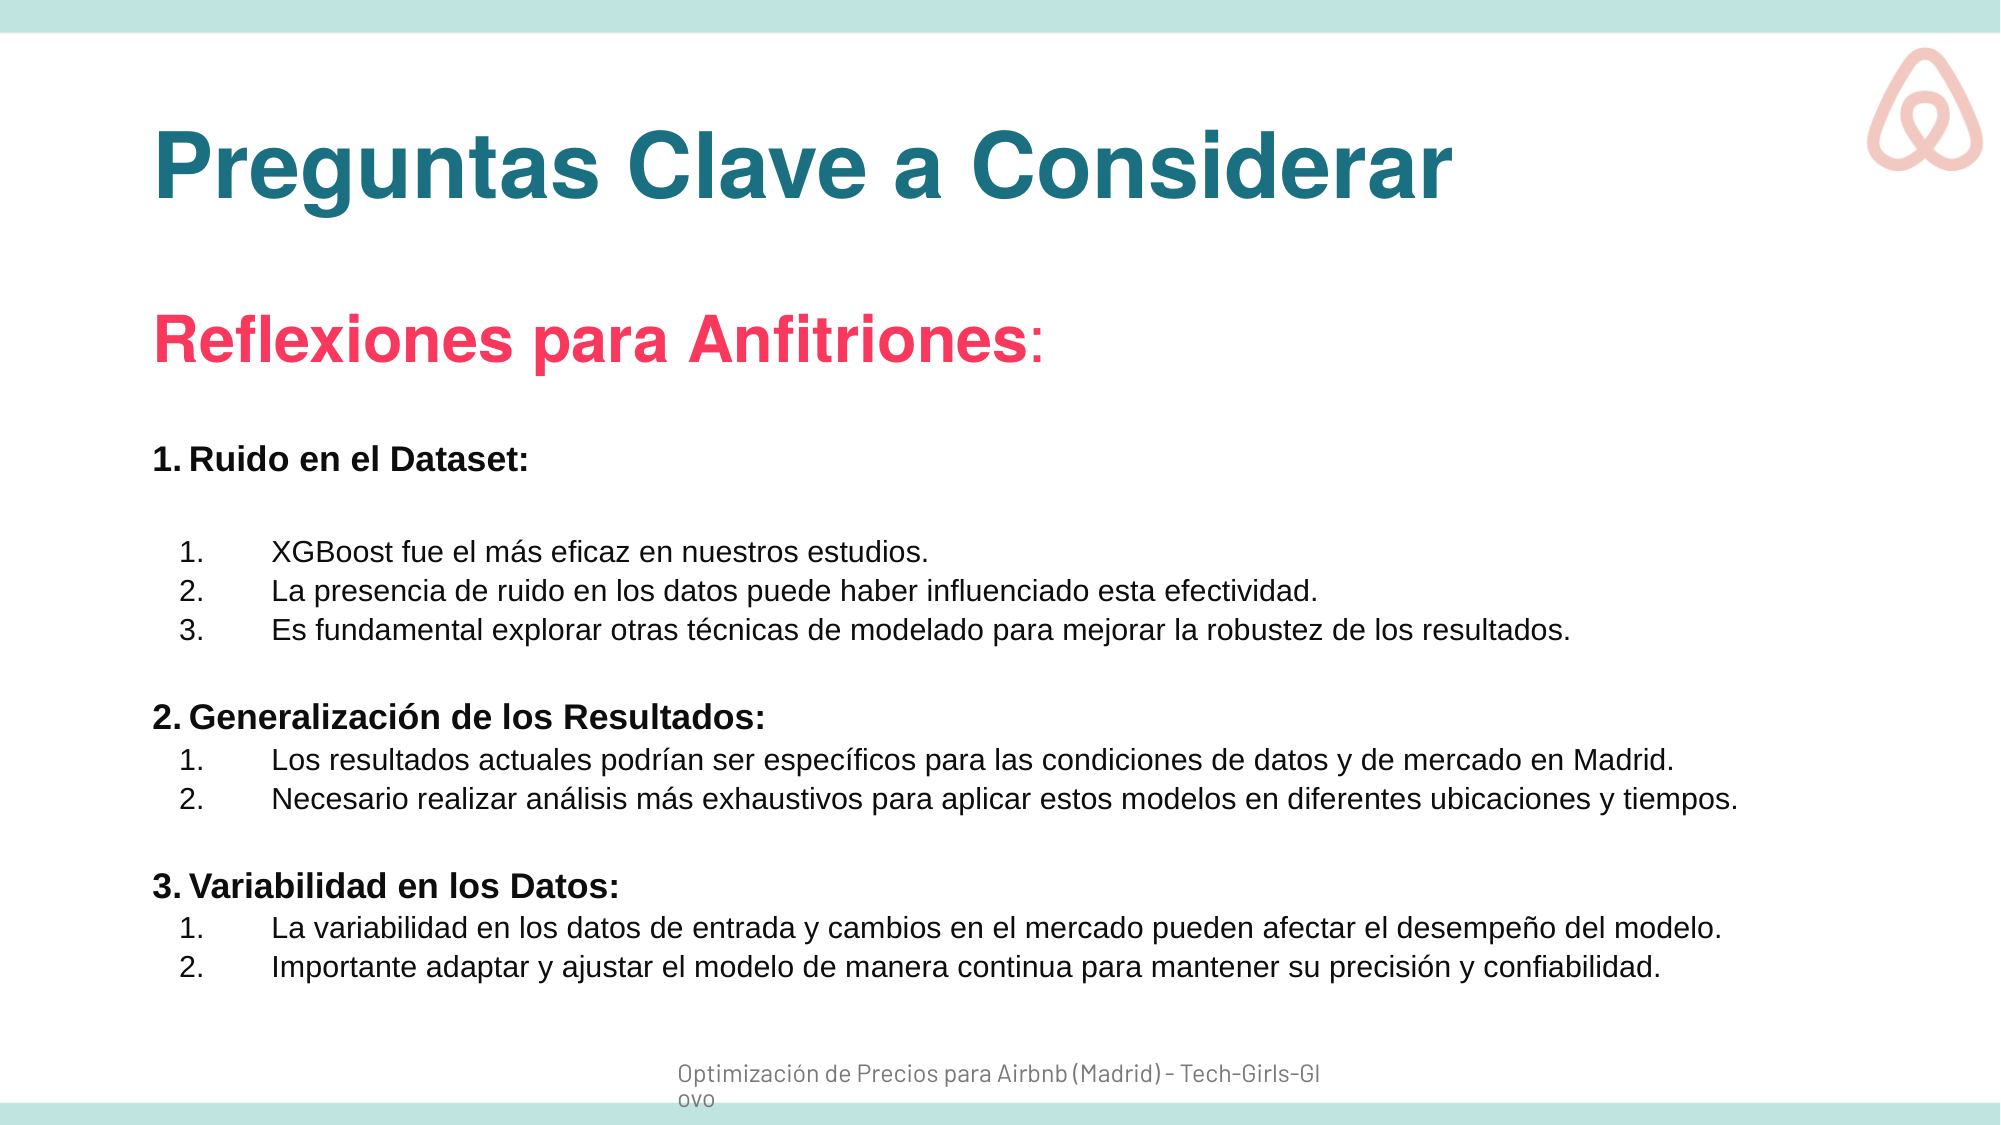

# Preguntas Clave a Considerar
Reflexiones para Anfitriones:

Ruido en el Dataset:

XGBoost fue el más eficaz en nuestros estudios.
La presencia de ruido en los datos puede haber influenciado esta efectividad.
Es fundamental explorar otras técnicas de modelado para mejorar la robustez de los resultados.

Generalización de los Resultados:
Los resultados actuales podrían ser específicos para las condiciones de datos y de mercado en Madrid.
Necesario realizar análisis más exhaustivos para aplicar estos modelos en diferentes ubicaciones y tiempos.

Variabilidad en los Datos:
La variabilidad en los datos de entrada y cambios en el mercado pueden afectar el desempeño del modelo.
Importante adaptar y ajustar el modelo de manera continua para mantener su precisión y confiabilidad.

Optimización de Precios para Airbnb (Madrid) - Tech-Girls-Glovo